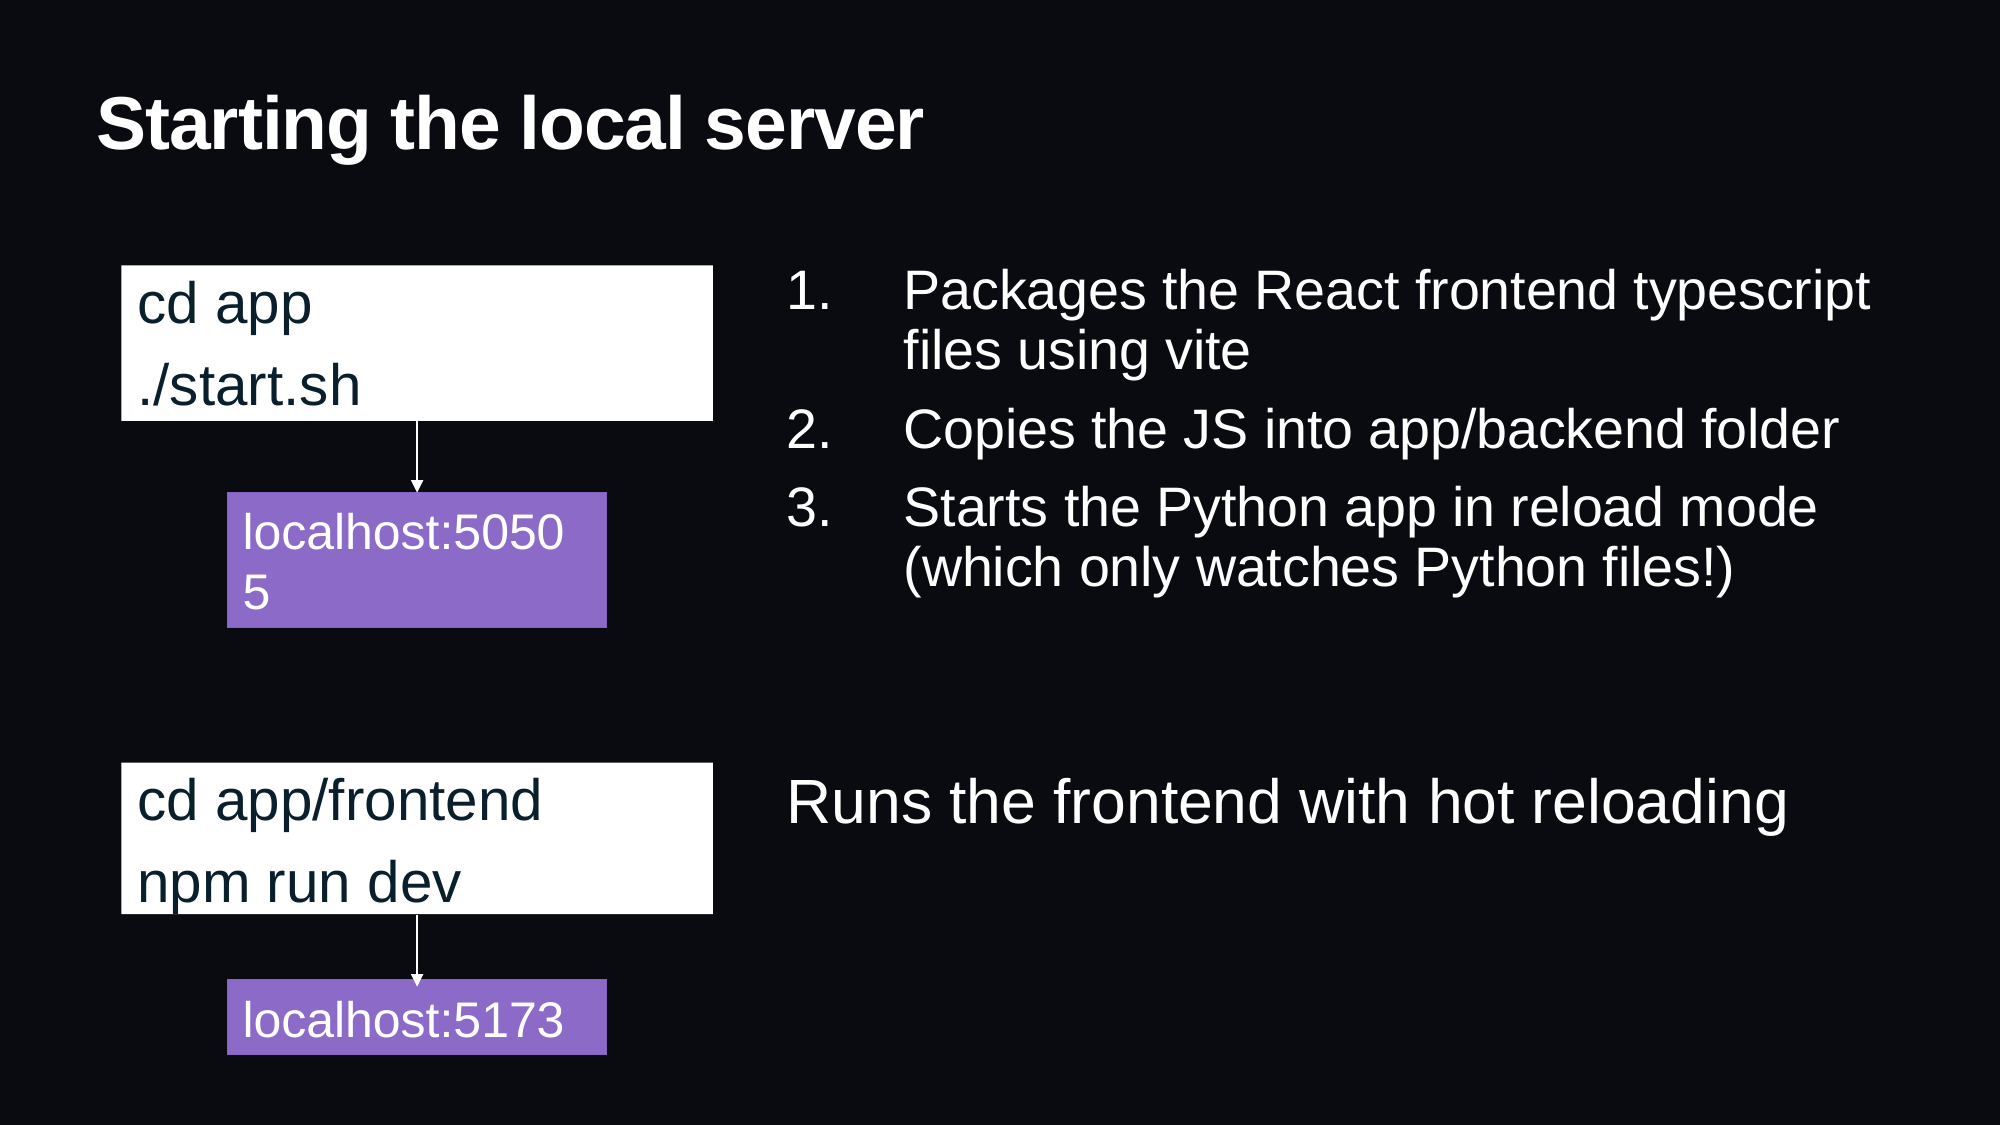

# Starting the local server
Packages the React frontend typescript files using vite
Copies the JS into app/backend folder
Starts the Python app in reload mode (which only watches Python files!)

 cd app
 ./start.sh
localhost:50505
 cd app/frontend
 npm run dev
Runs the frontend with hot reloading
localhost:5173